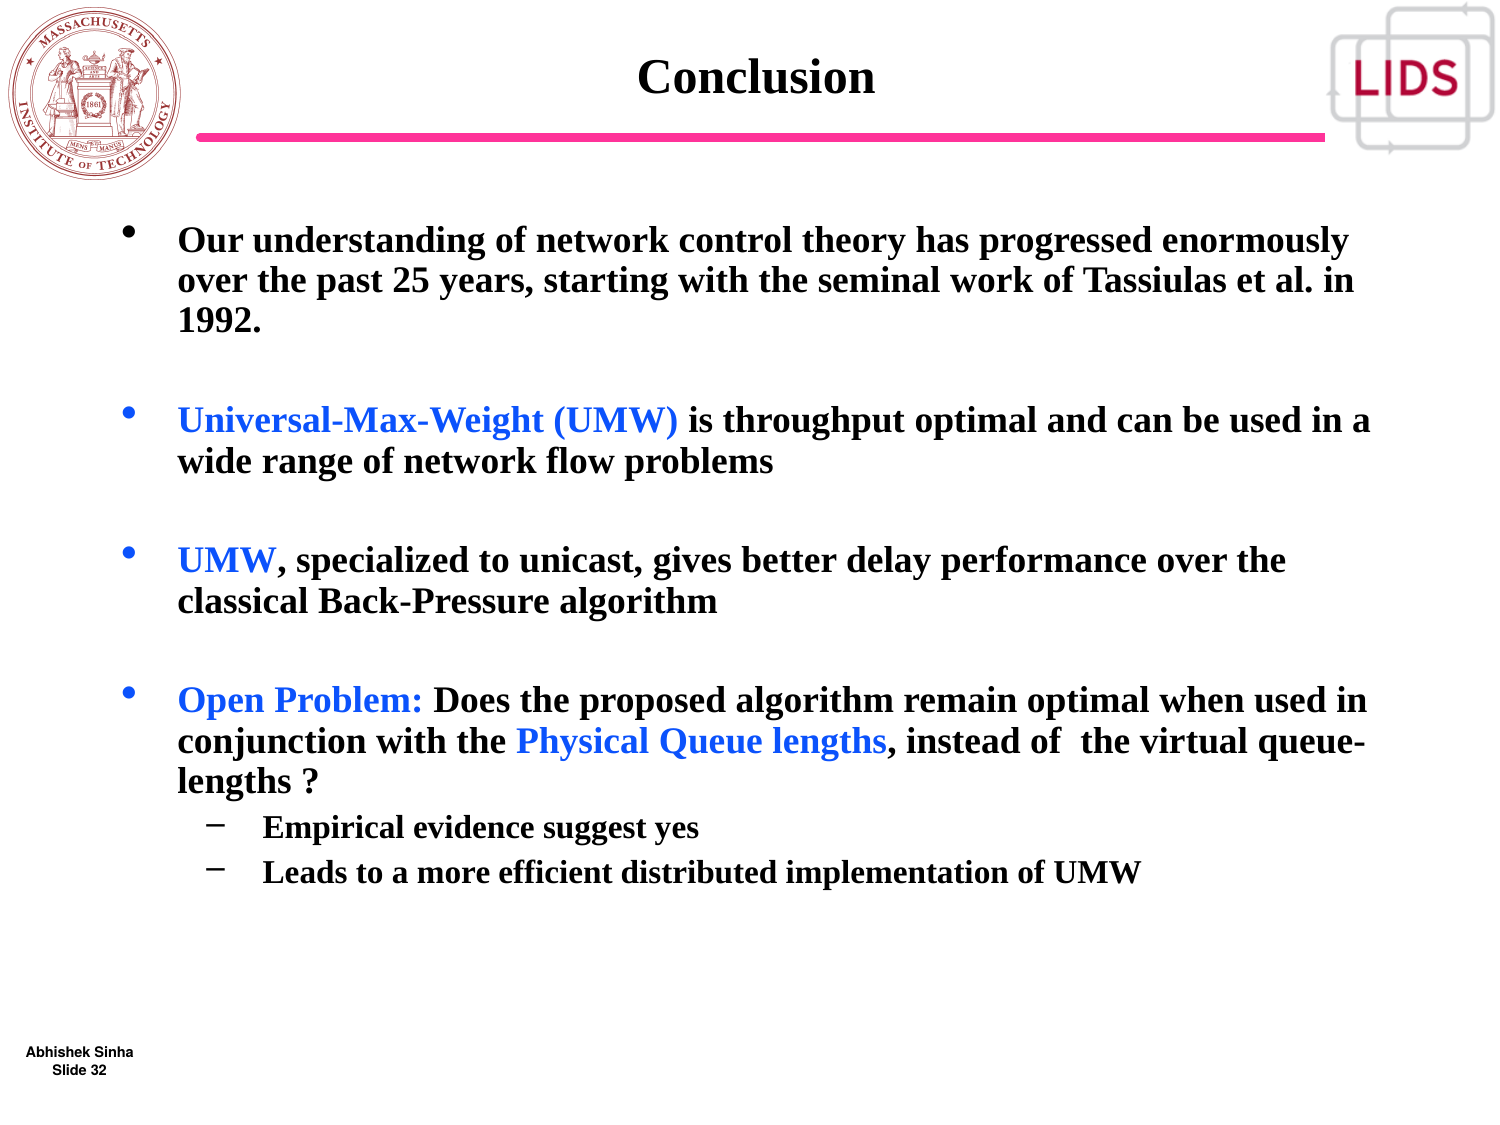

# Conclusion
Our understanding of network control theory has progressed enormously over the past 25 years, starting with the seminal work of Tassiulas et al. in 1992.

Universal-Max-Weight (UMW) is throughput optimal and can be used in a wide range of network flow problems

UMW, specialized to unicast, gives better delay performance over the classical Back-Pressure algorithm

Open Problem: Does the proposed algorithm remain optimal when used in conjunction with the Physical Queue lengths, instead of  the virtual queue-lengths ?
Empirical evidence suggest yes
Leads to a more efficient distributed implementation of UMW